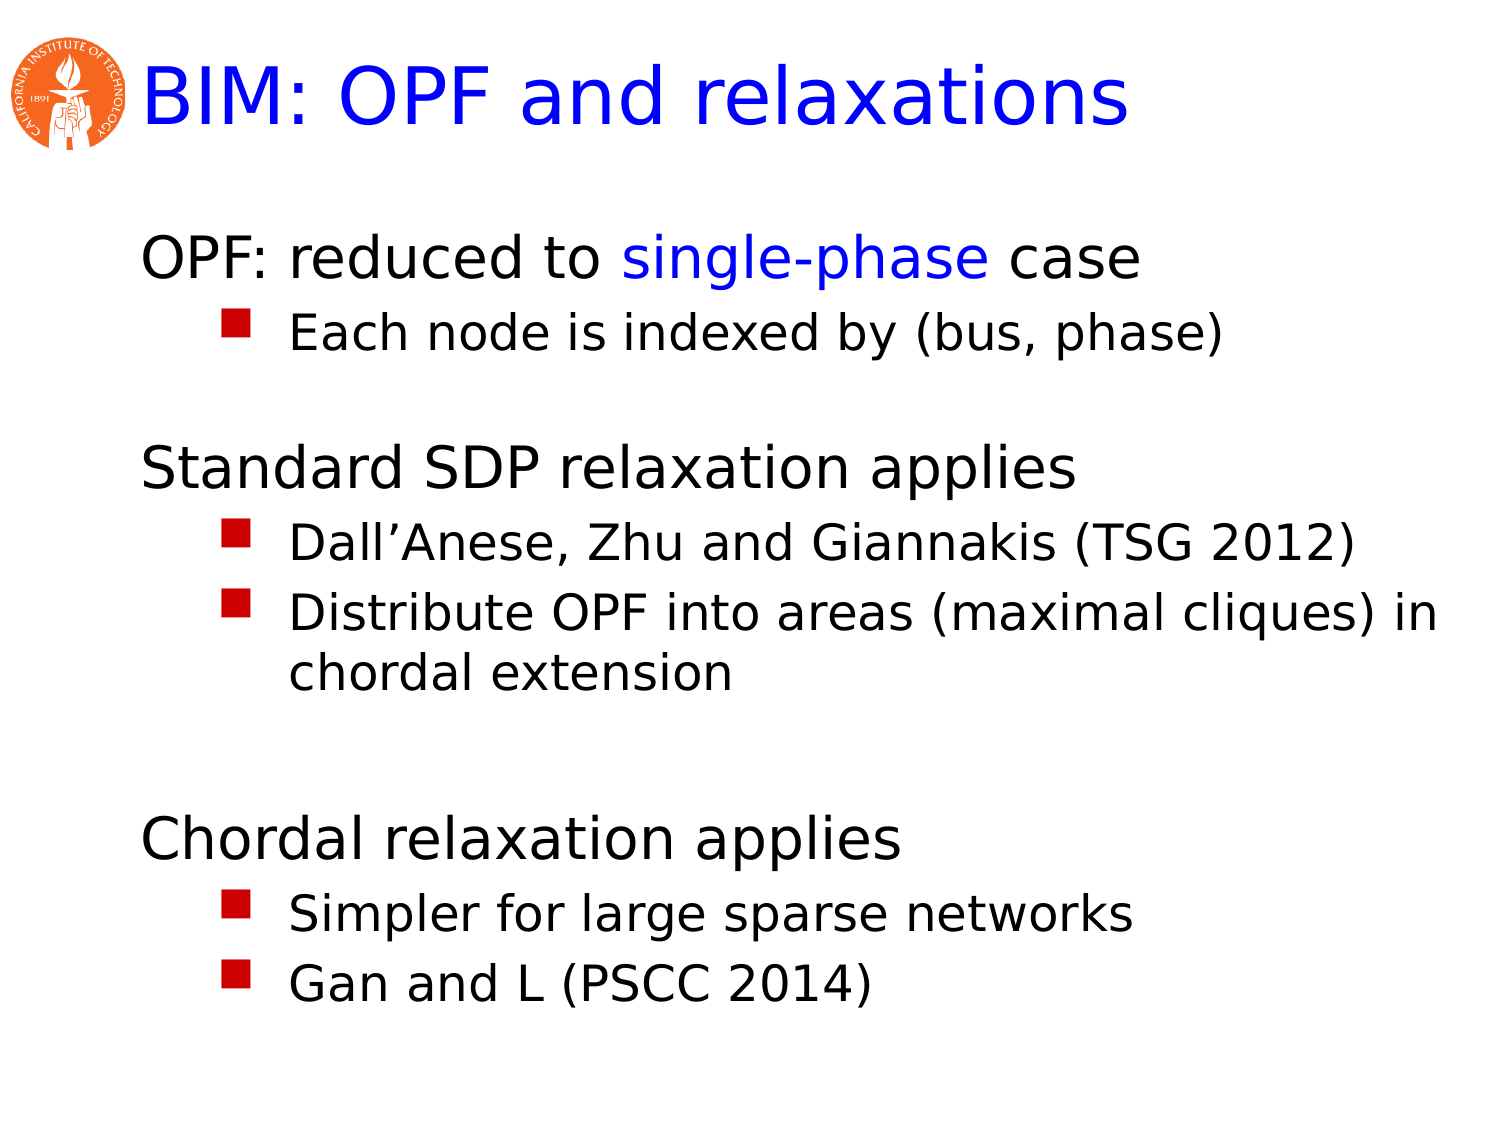

# BIM: OPF and relaxations
OPF: reduced to single-phase case
Each node is indexed by (bus, phase)

Standard SDP relaxation applies
Dall’Anese, Zhu and Giannakis (TSG 2012)
Distribute OPF into areas (maximal cliques) in chordal extension

Chordal relaxation applies
Simpler for large sparse networks
Gan and L (PSCC 2014)